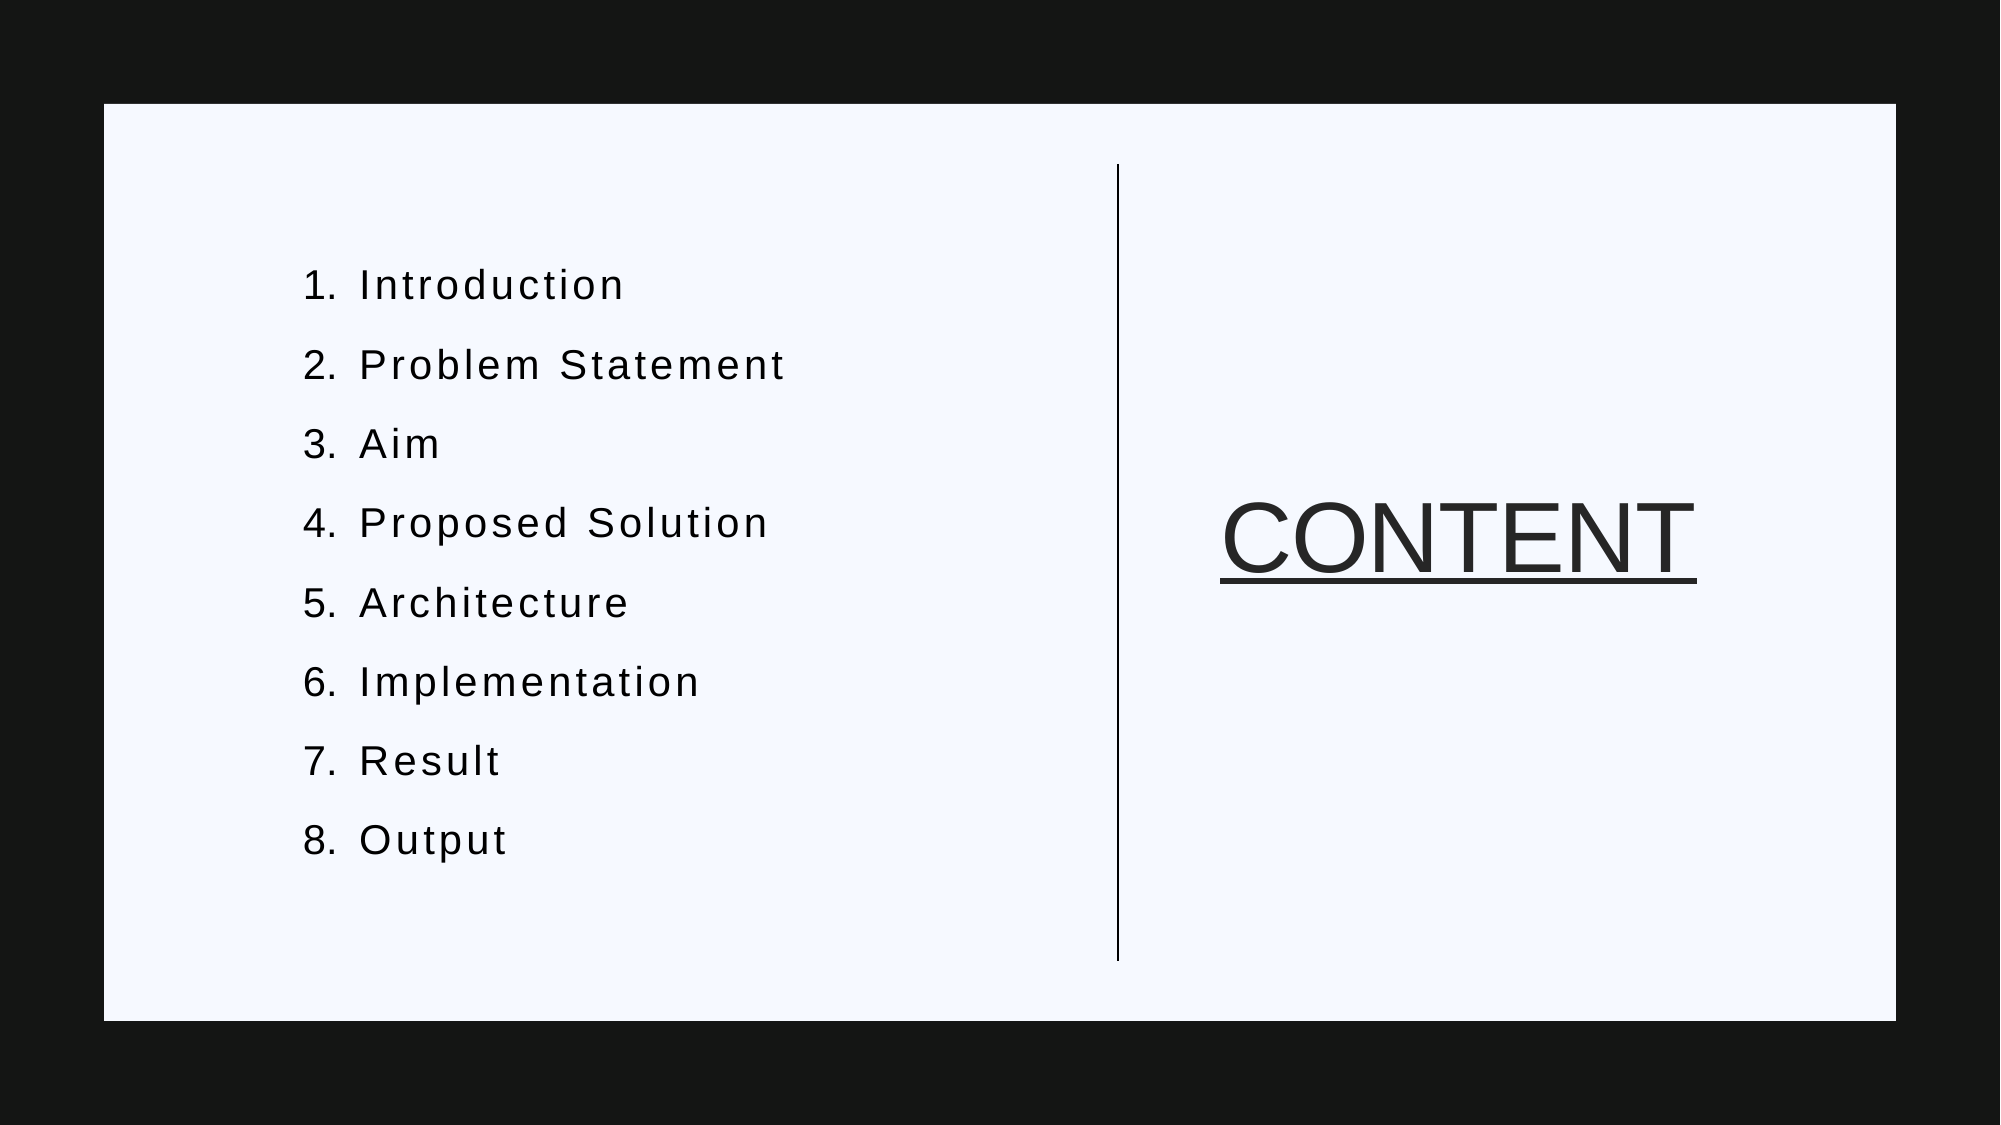

Introduction
Problem Statement
Aim
Proposed Solution
Architecture
Implementation
Result
Output

# Content